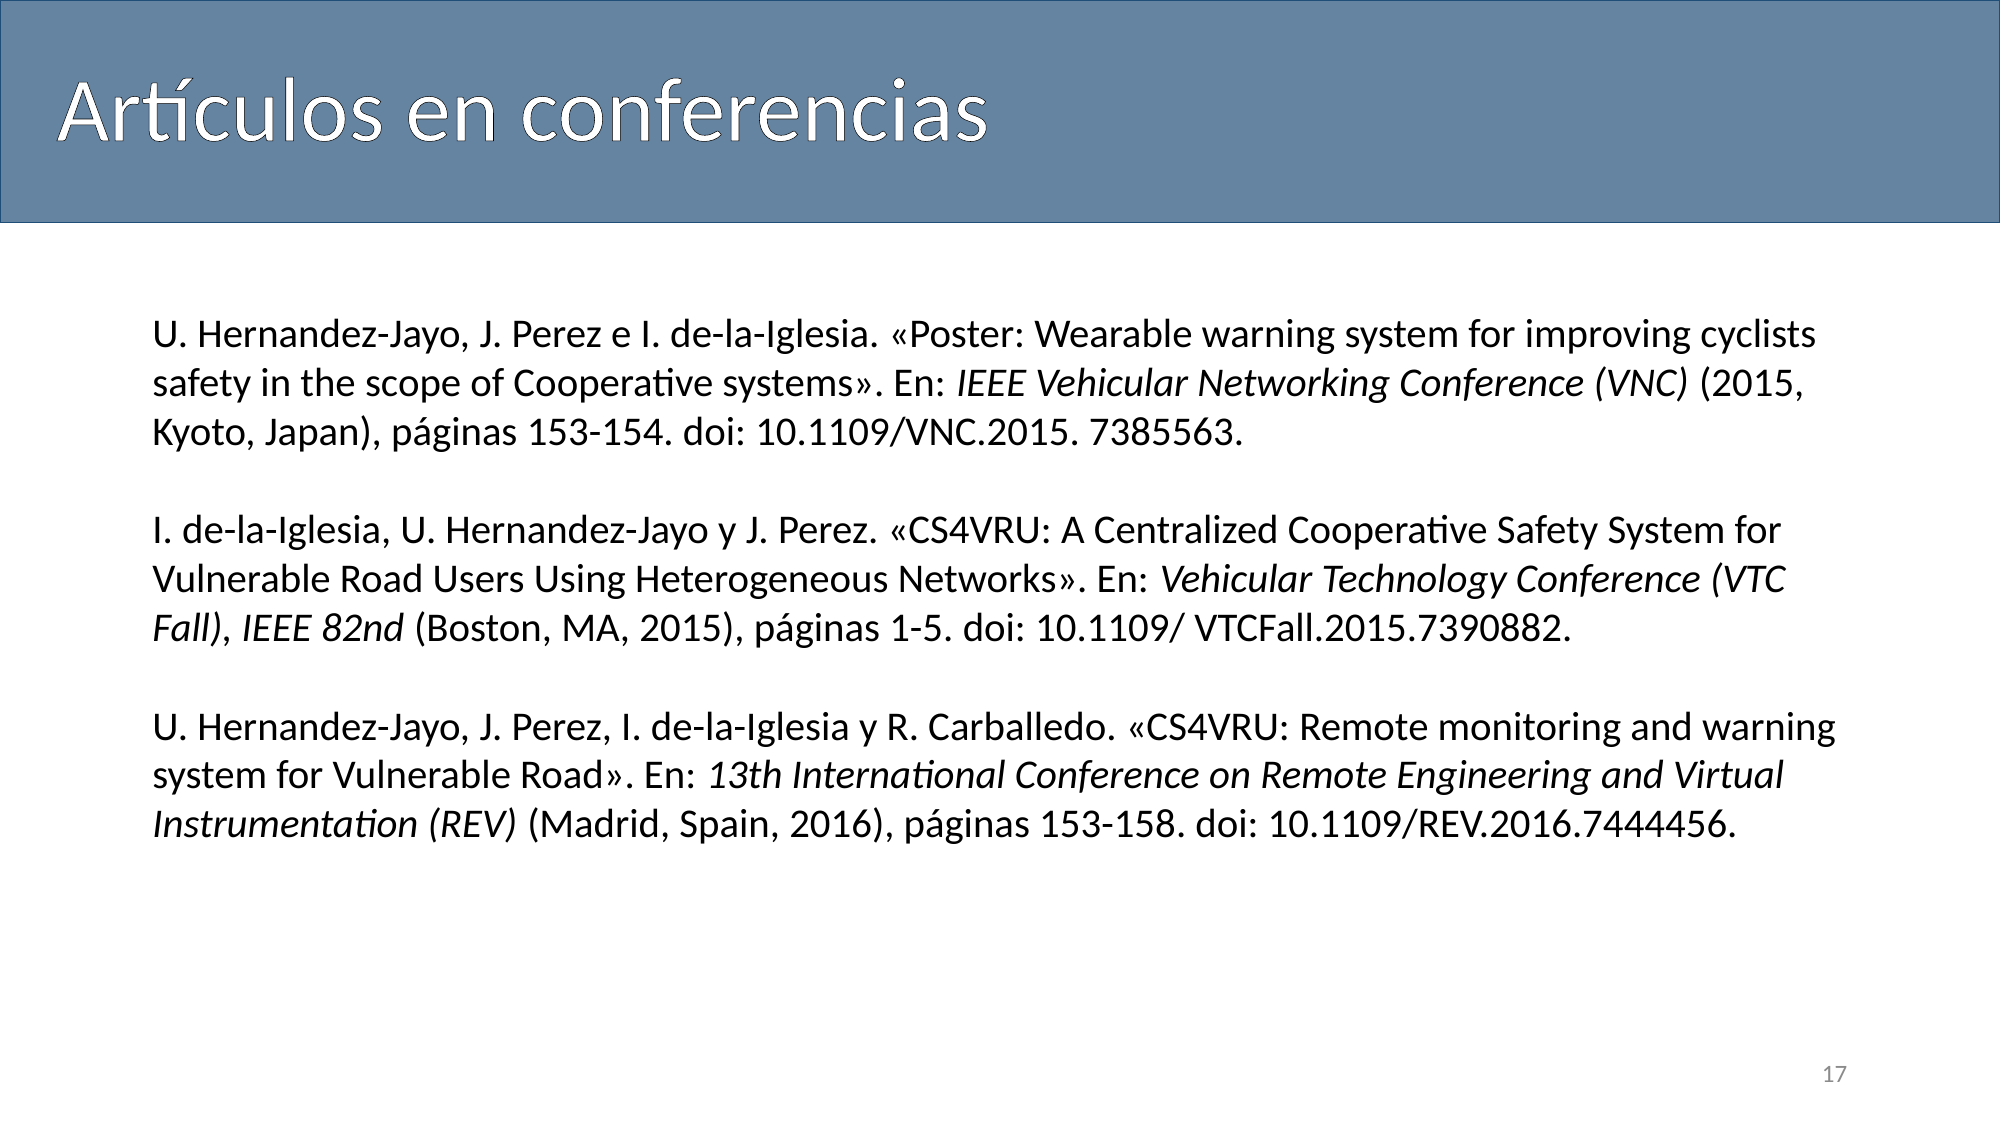

# Artículos en conferencias
U. Hernandez-Jayo, J. Perez e I. de-la-Iglesia. «Poster: Wearable warning system for improving cyclists safety in the scope of Cooperative systems». En: IEEE Vehicular Networking Conference (VNC) (2015, Kyoto, Japan), páginas 153-154. doi: 10.1109/VNC.2015. 7385563.

I. de-la-Iglesia, U. Hernandez-Jayo y J. Perez. «CS4VRU: A Centralized Cooperative Safety System for Vulnerable Road Users Using Heterogeneous Networks». En: Vehicular Technology Conference (VTC Fall), IEEE 82nd (Boston, MA, 2015), páginas 1-5. doi: 10.1109/ VTCFall.2015.7390882.

U. Hernandez-Jayo, J. Perez, I. de-la-Iglesia y R. Carballedo. «CS4VRU: Remote monitoring and warning system for Vulnerable Road». En: 13th International Conference on Remote Engineering and Virtual Instrumentation (REV) (Madrid, Spain, 2016), páginas 153-158. doi: 10.1109/REV.2016.7444456.

17